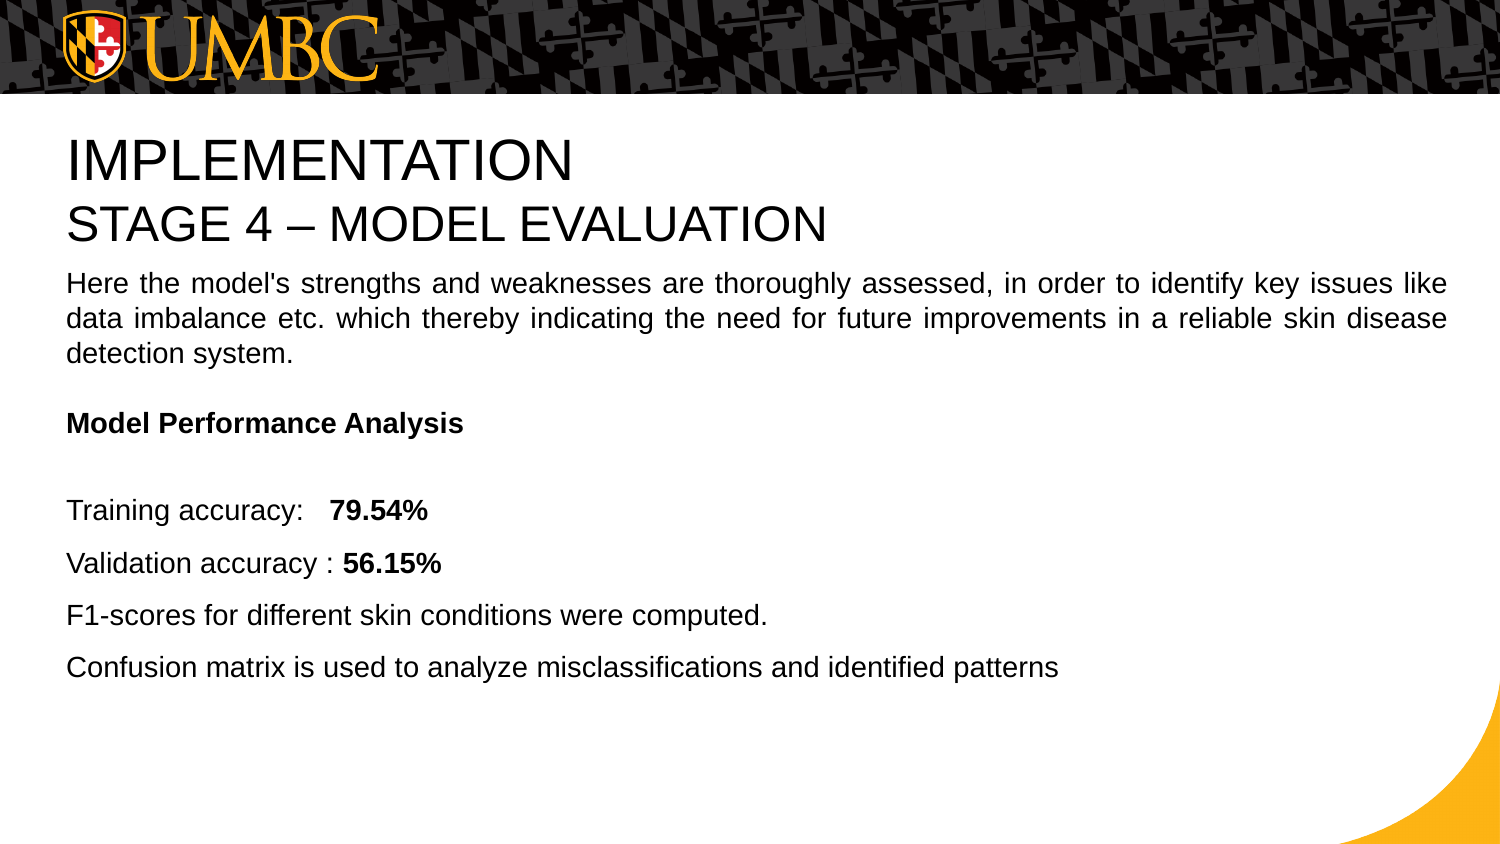

# IMPLEMENTATION STAGE 4 – MODEL EVALUATION
Here the model's strengths and weaknesses are thoroughly assessed, in order to identify key issues like data imbalance etc. which thereby indicating the need for future improvements in a reliable skin disease detection system.

Model Performance Analysis

Training accuracy:   79.54%
Validation accuracy : 56.15%
F1-scores for different skin conditions were computed.
Confusion matrix is used to analyze misclassifications and identified patterns